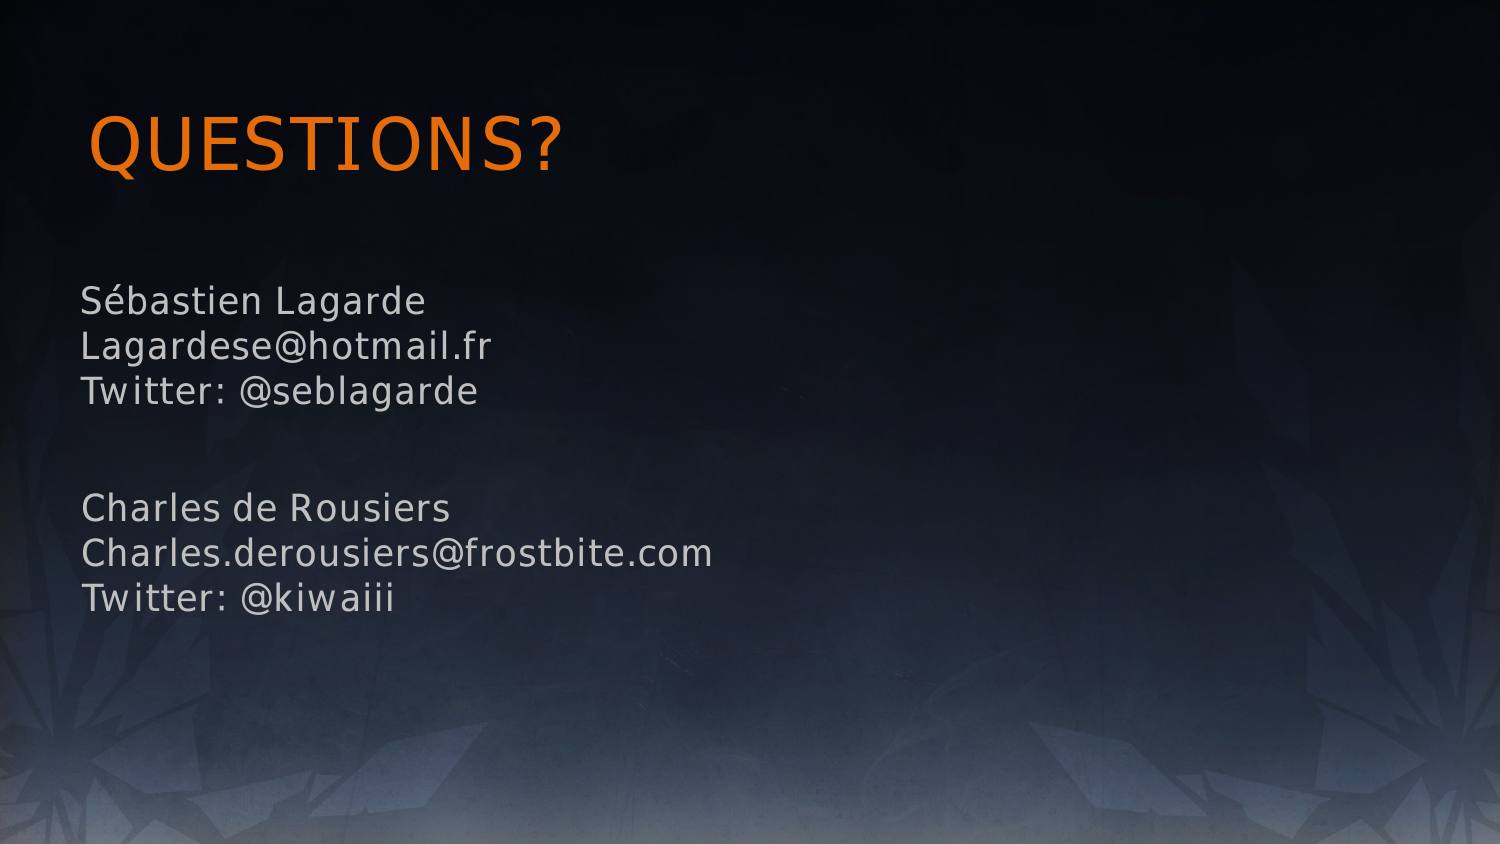

# QuestionS?
Sébastien Lagarde
Lagardese@hotmail.fr
Twitter: @seblagarde

Charles de Rousiers
Charles.derousiers@frostbite.com
Twitter: @kiwaiii